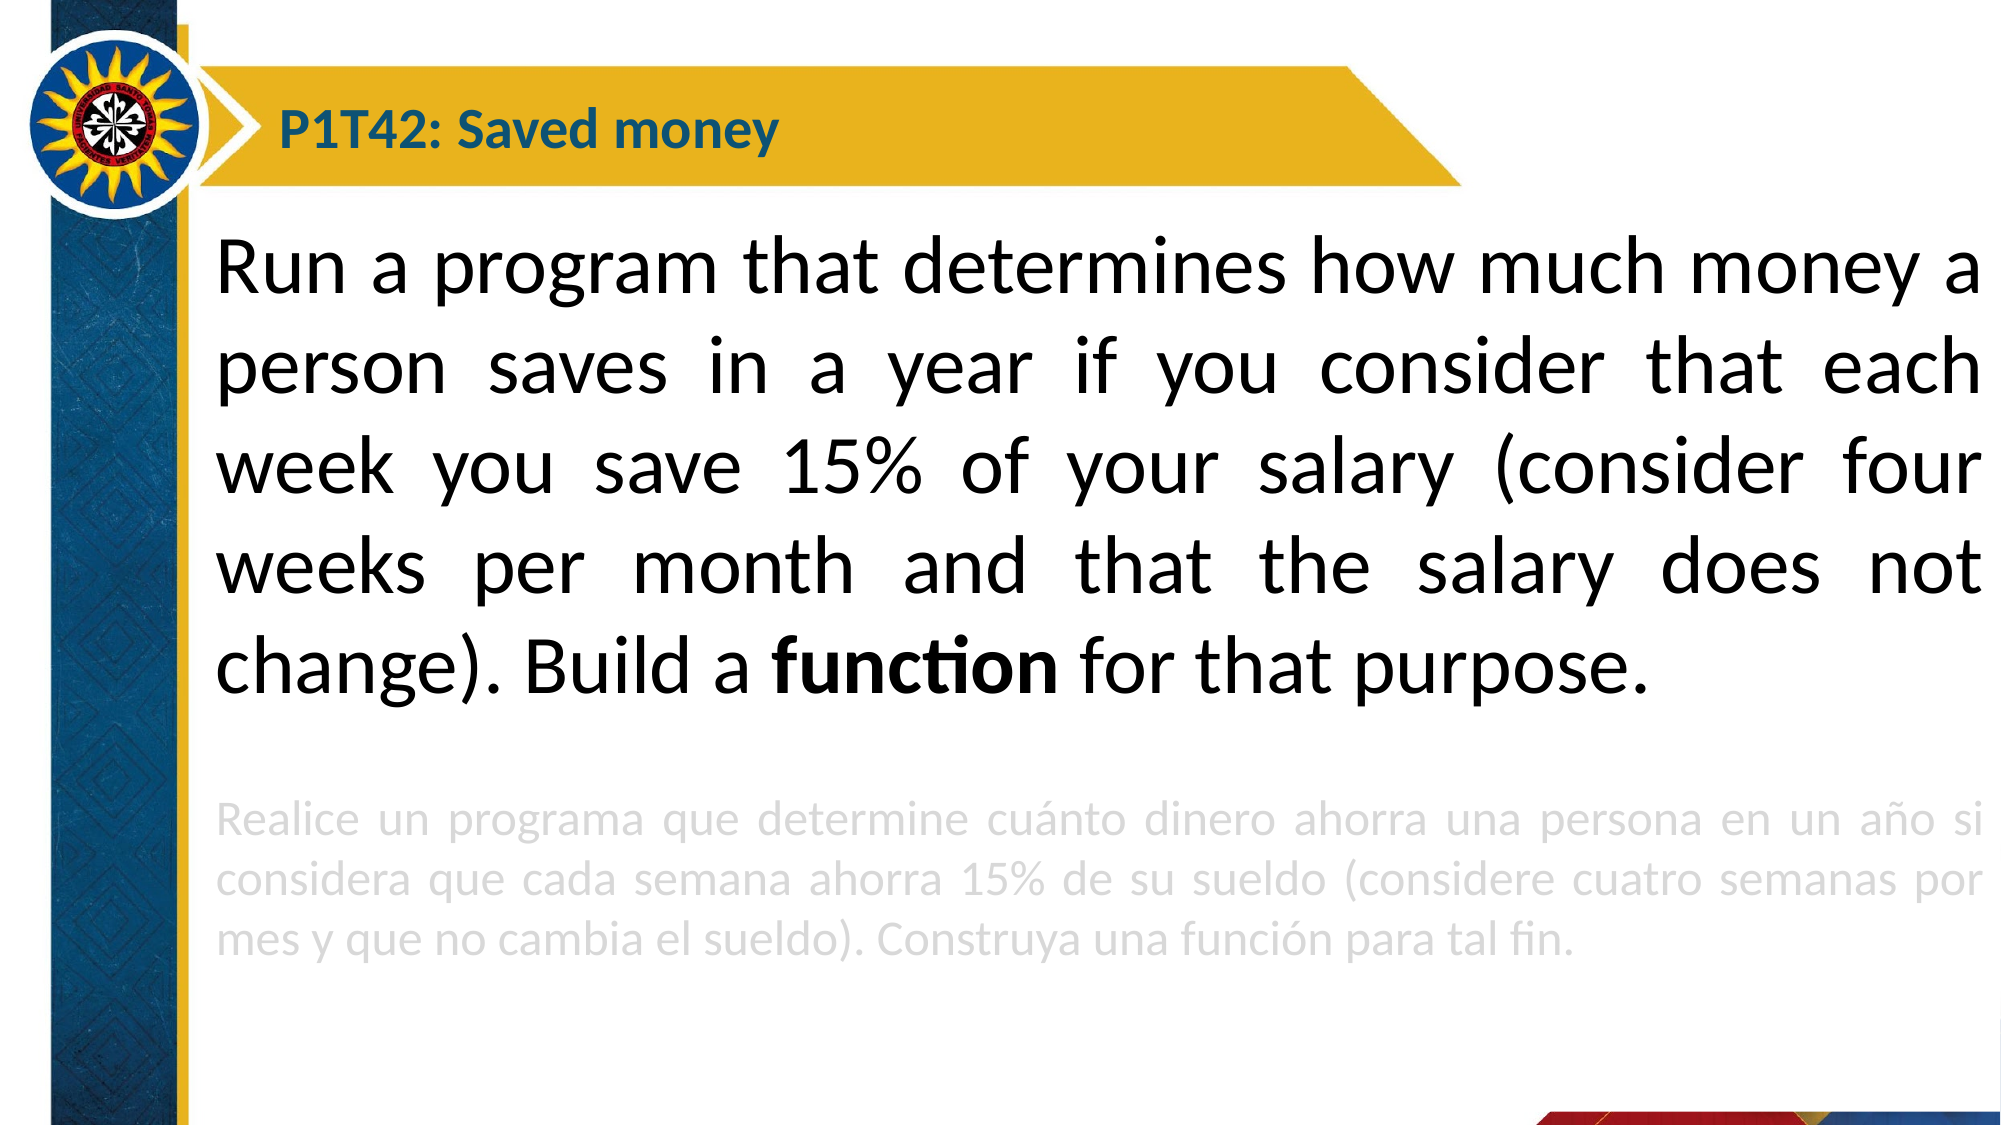

P1T42: Saved money
Run a program that determines how much money a person saves in a year if you consider that each week you save 15% of your salary (consider four weeks per month and that the salary does not change). Build a function for that purpose.

Realice un programa que determine cuánto dinero ahorra una persona en un año si considera que cada semana ahorra 15% de su sueldo (considere cuatro semanas por mes y que no cambia el sueldo). Construya una función para tal fin.